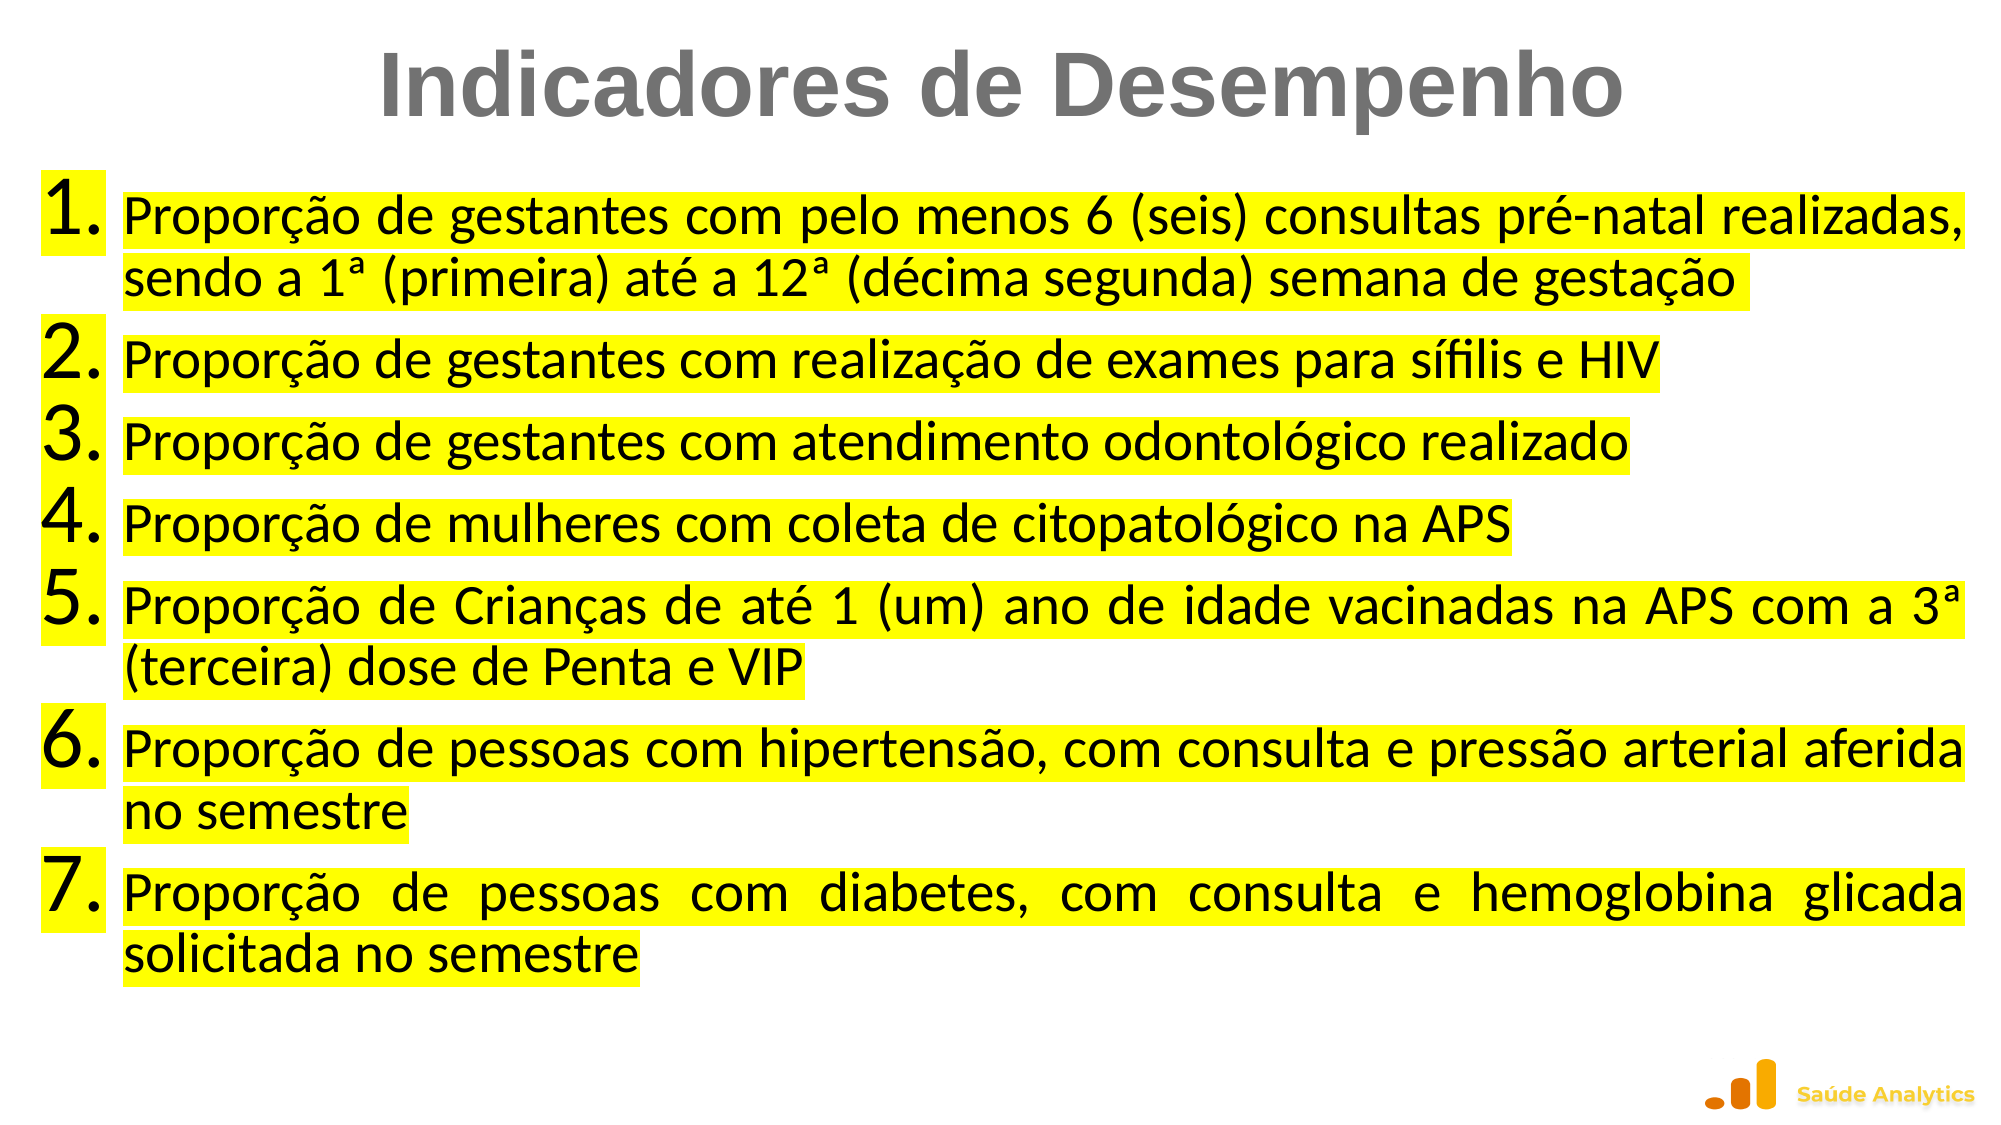

# Indicadores de Desempenho
Proporção de gestantes com pelo menos 6 (seis) consultas pré-natal realizadas, sendo a 1ª (primeira) até a 12ª (décima segunda) semana de gestação
Proporção de gestantes com realização de exames para sífilis e HIV
Proporção de gestantes com atendimento odontológico realizado
Proporção de mulheres com coleta de citopatológico na APS
Proporção de Crianças de até 1 (um) ano de idade vacinadas na APS com a 3ª (terceira) dose de Penta e VIP
Proporção de pessoas com hipertensão, com consulta e pressão arterial aferida no semestre
Proporção de pessoas com diabetes, com consulta e hemoglobina glicada solicitada no semestre